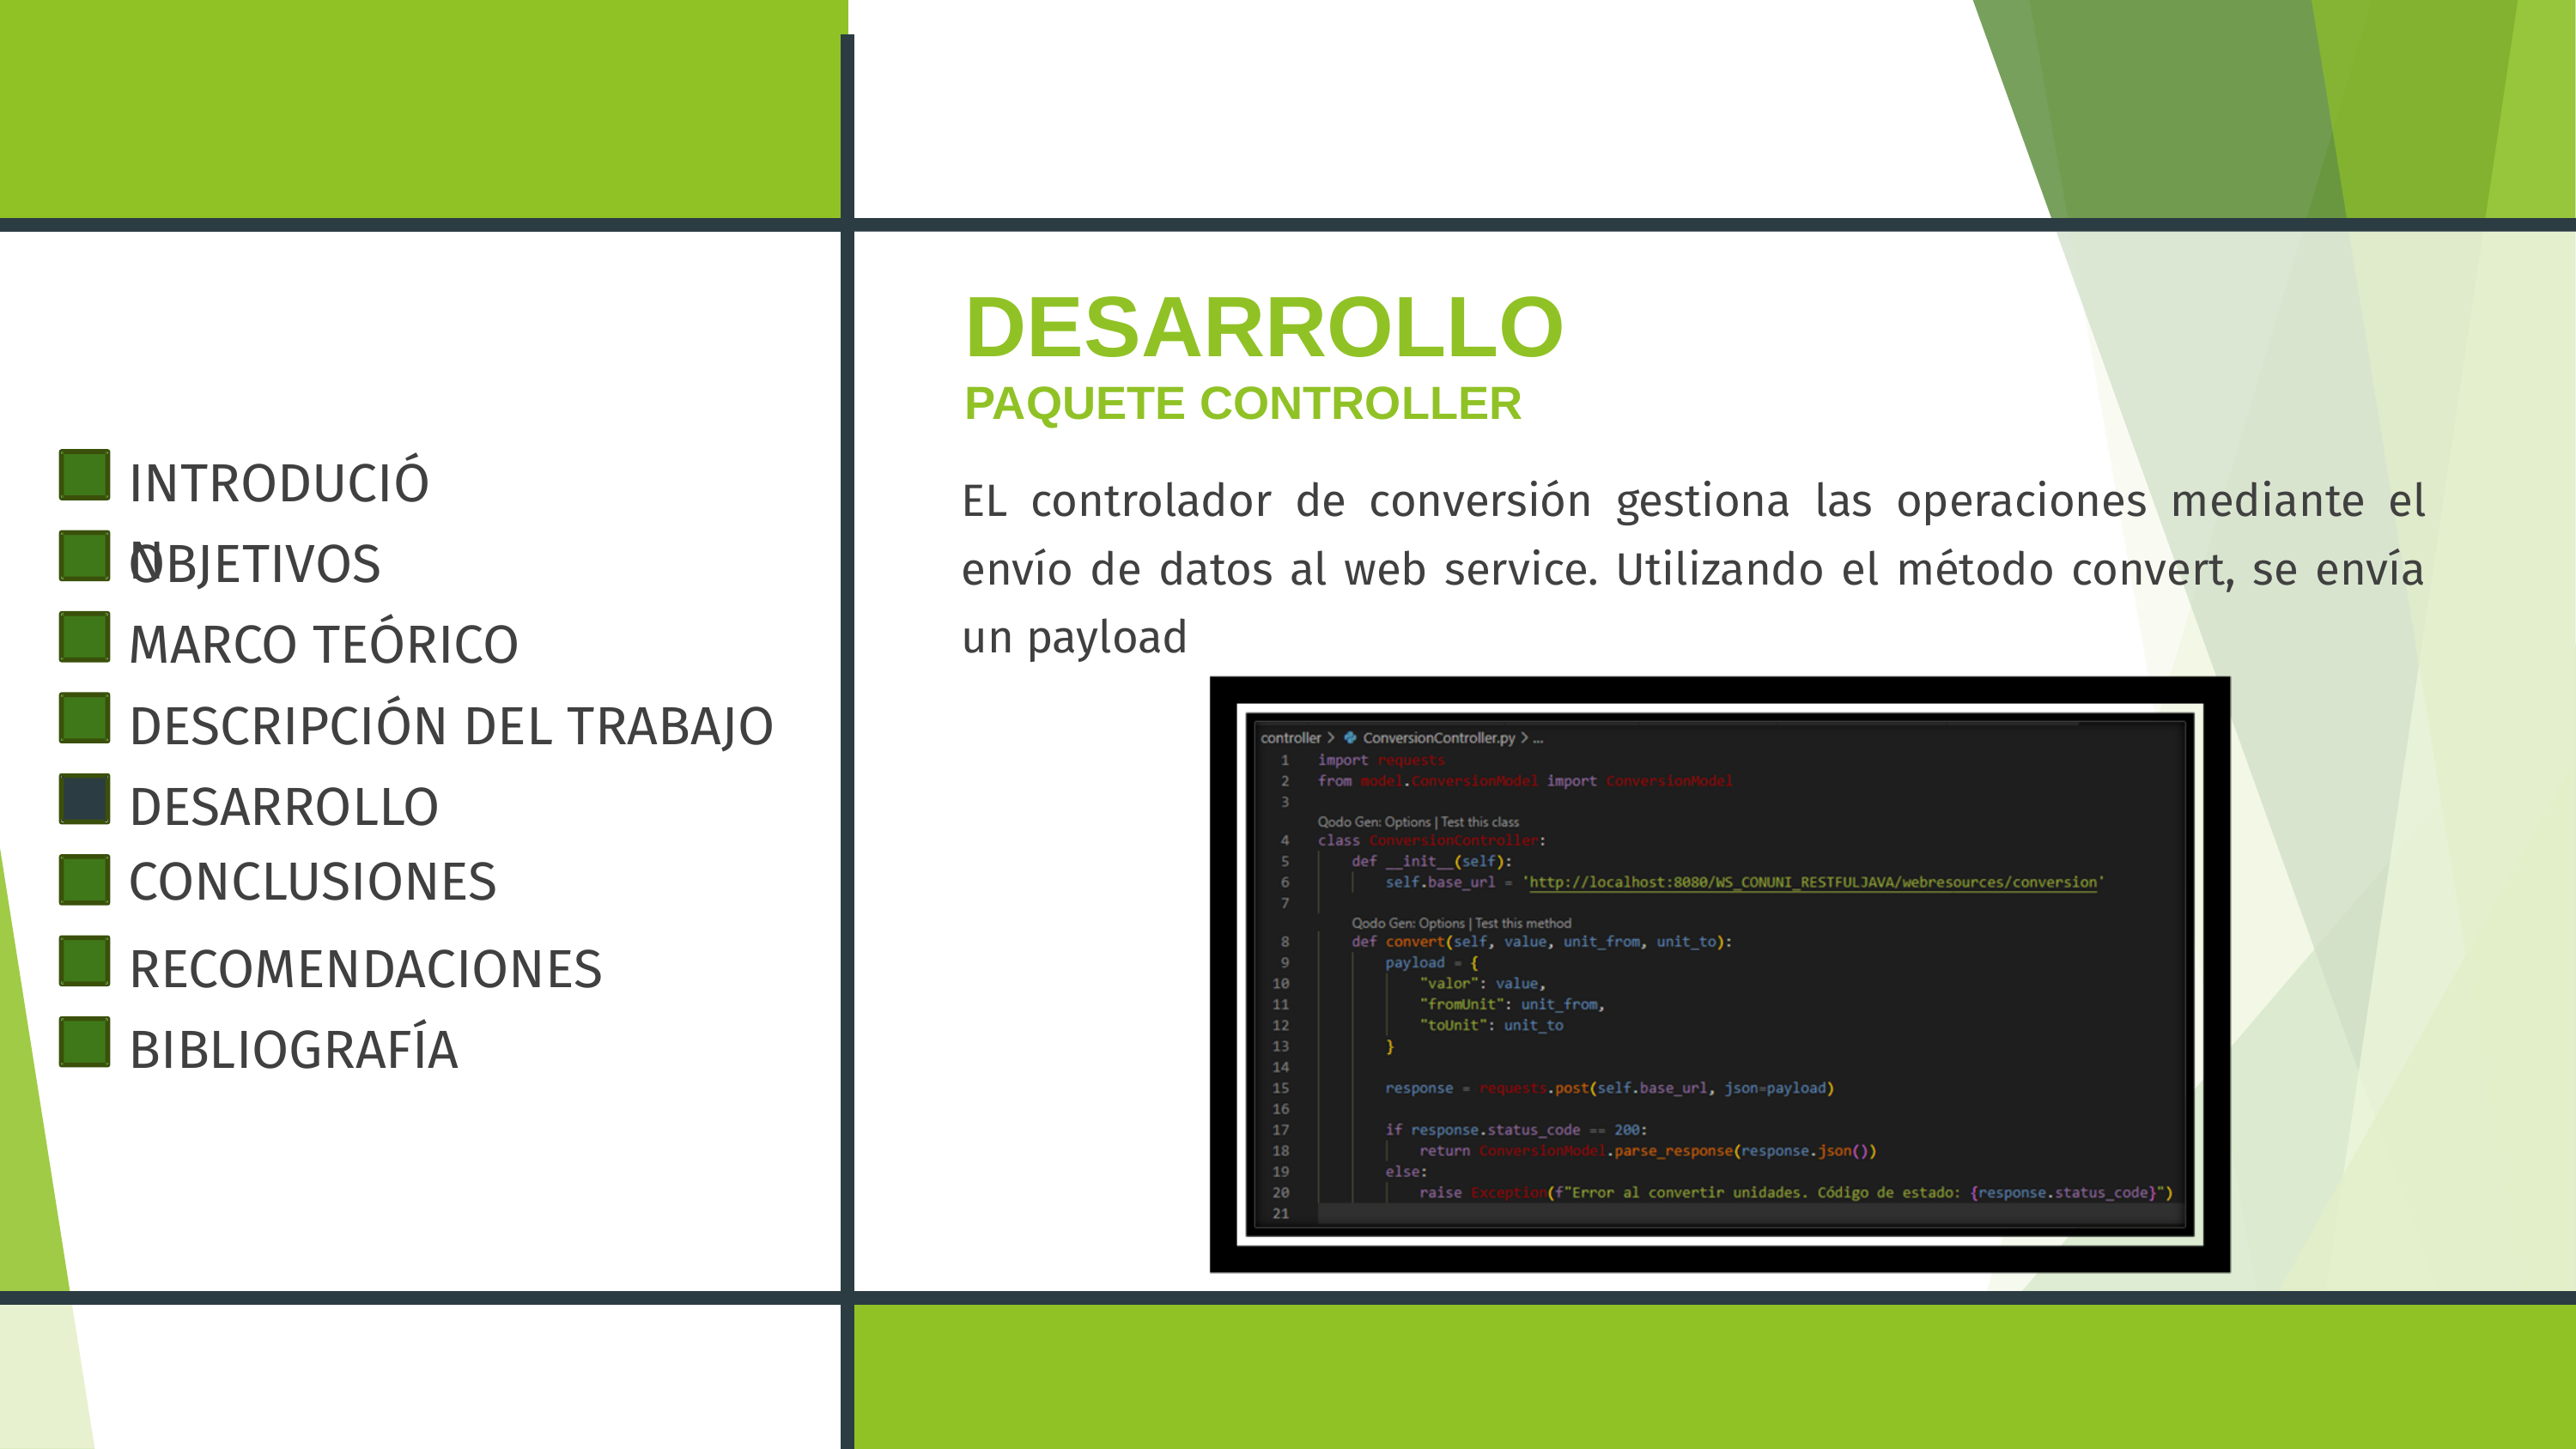

DESARROLLO
PAQUETE CONTROLLER
INTRODUCIÓN

OBJETIVOS

MARCO TEÓRICO

DESCRIPCIÓN DEL TRABAJO

DESARROLLO

CONCLUSIONES

RECOMENDACIONES

BIBLIOGRAFÍA

EL controlador de conversión gestiona las operaciones mediante el envío de datos al web service. Utilizando el método convert, se envía un payload